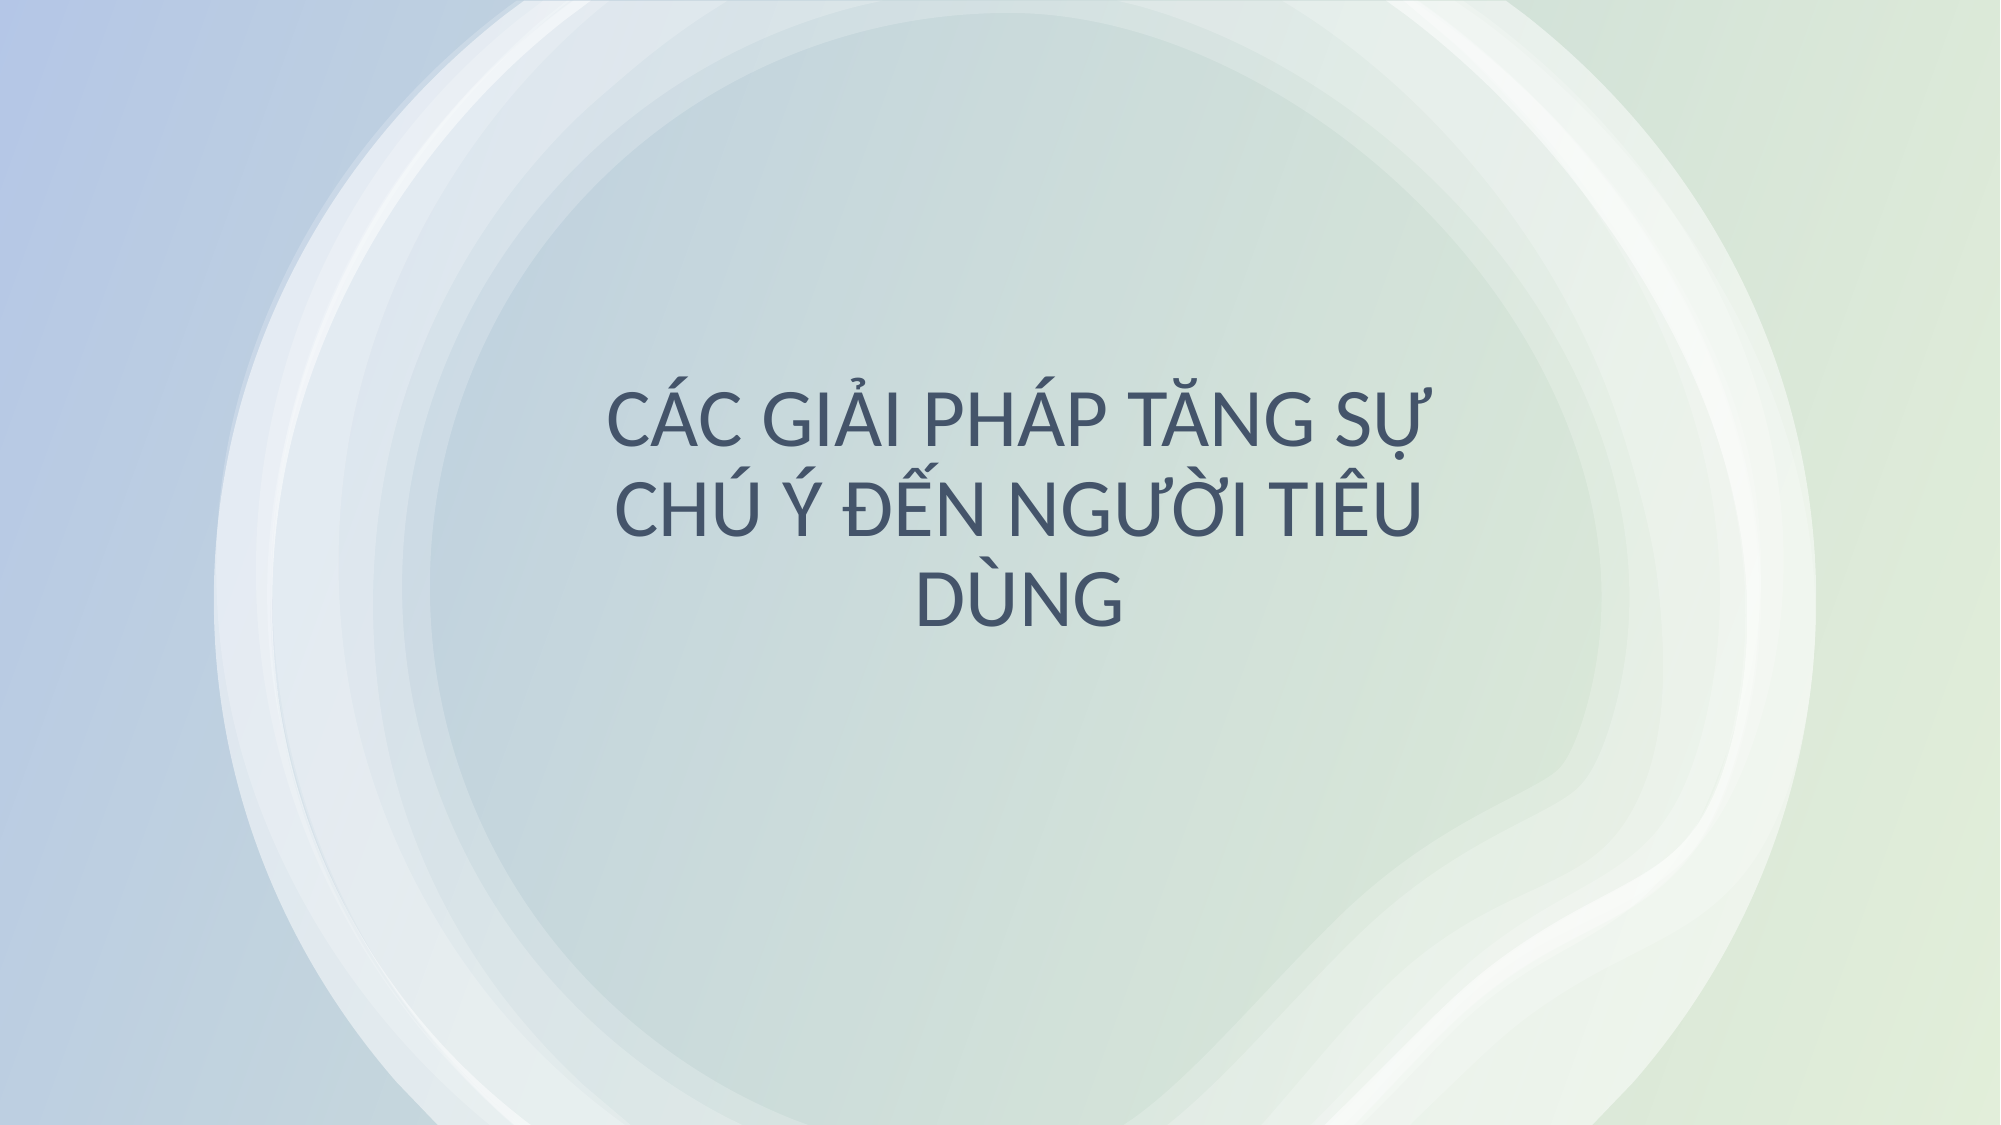

# CÁC GIẢI PHÁP TĂNG SỰ CHÚ Ý ĐẾN NGƯỜI TIÊU DÙNG